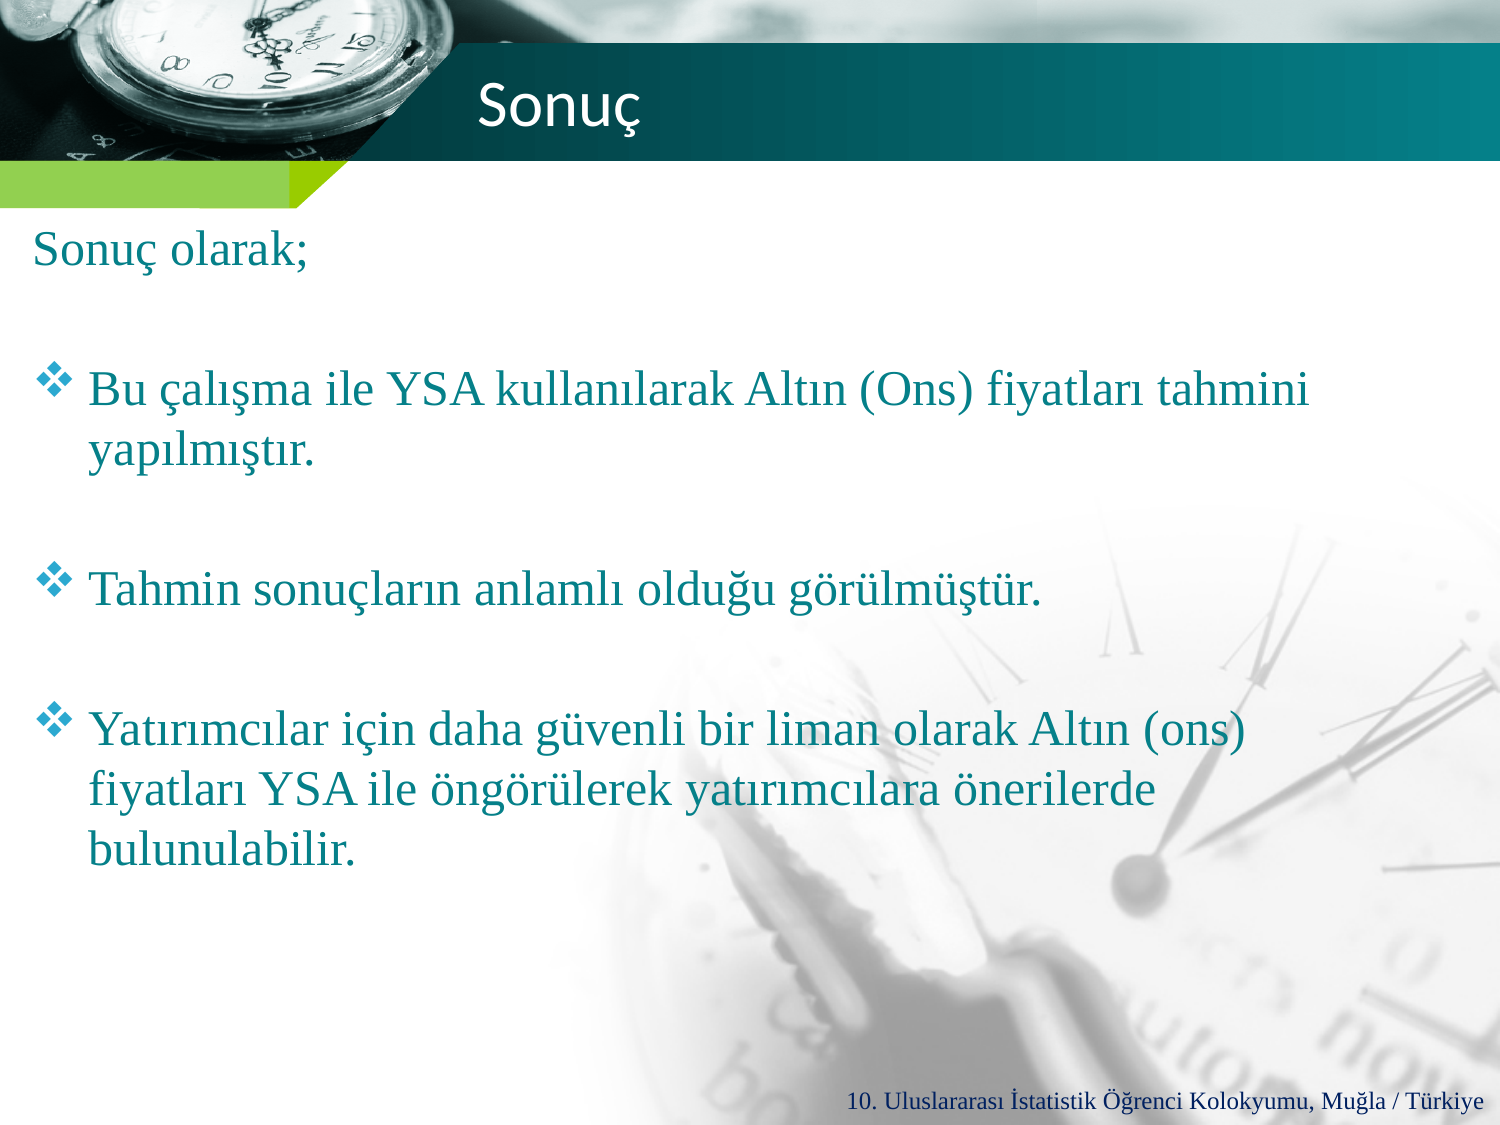

# Sonuç

Sonuç olarak;

Bu çalışma ile YSA kullanılarak Altın (Ons) fiyatları tahmini yapılmıştır.

Tahmin sonuçların anlamlı olduğu görülmüştür.

Yatırımcılar için daha güvenli bir liman olarak Altın (ons) fiyatları YSA ile öngörülerek yatırımcılara önerilerde bulunulabilir.

10. Uluslararası İstatistik Öğrenci Kolokyumu, Muğla / Türkiye